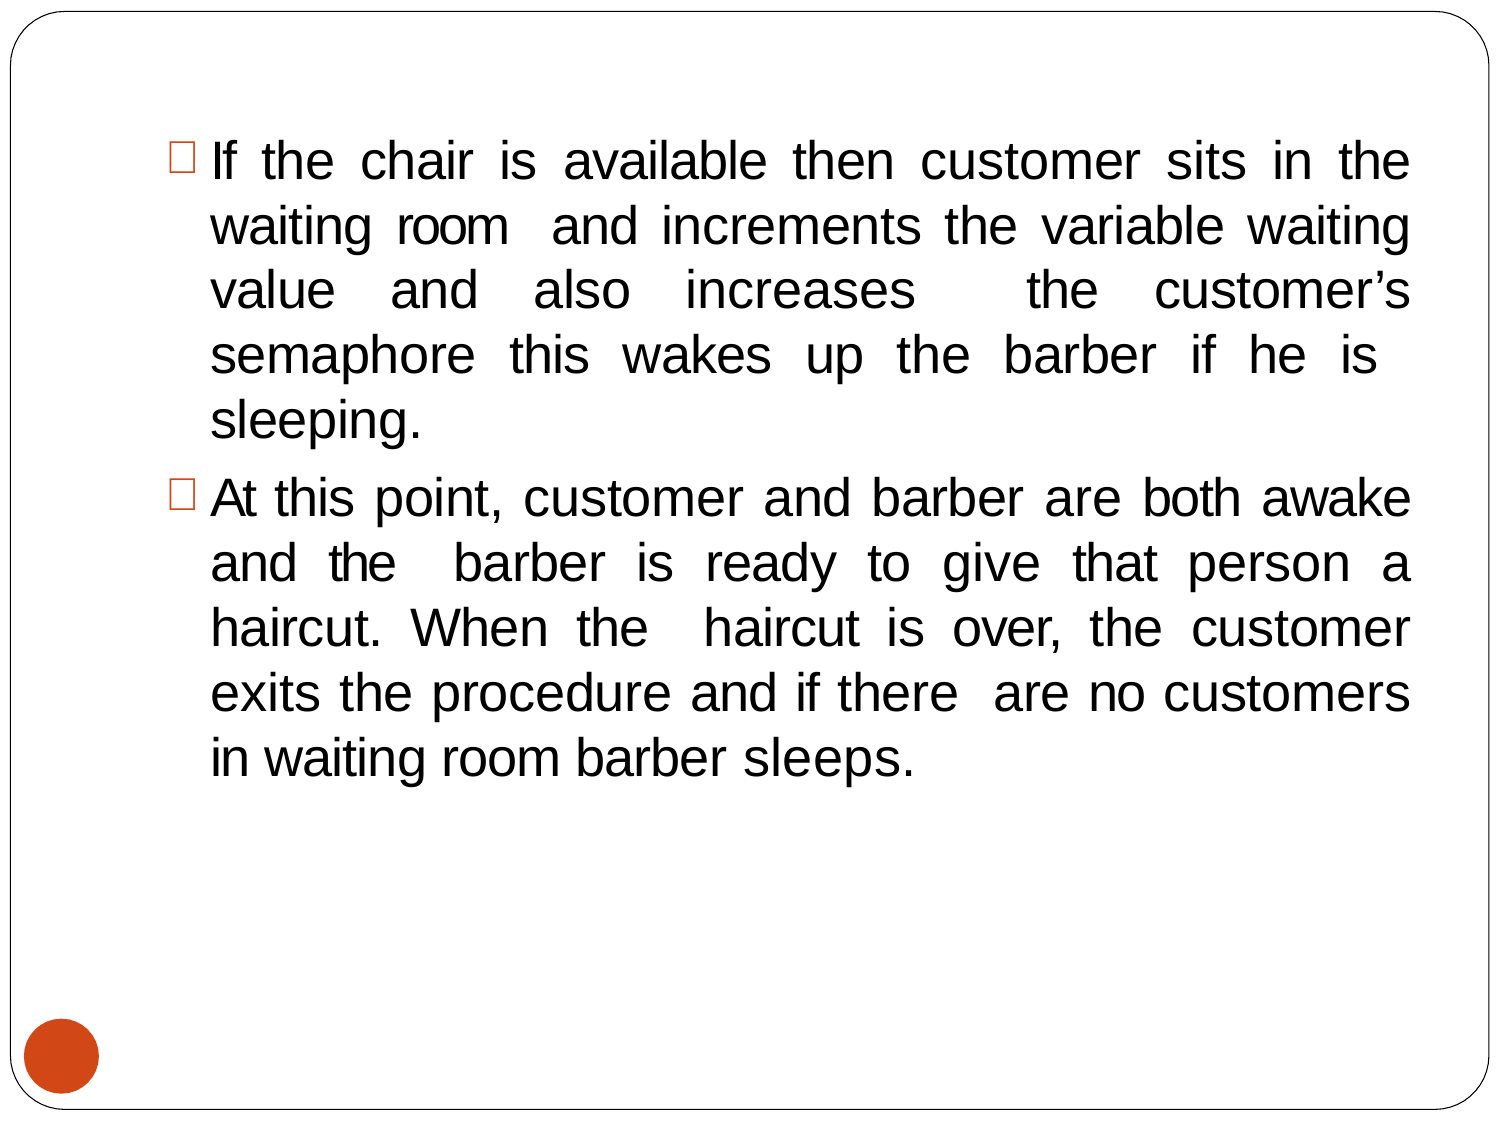

#
If the chair is available then customer sits in the waiting room  and increments the variable waiting value and also increases  the customer’s semaphore this wakes up the barber if he is  sleeping.
At this point, customer and barber are both awake and the  barber is ready to give that person a haircut. When the  haircut is over, the customer exits the procedure and if there  are no customers in waiting room barber sleeps.